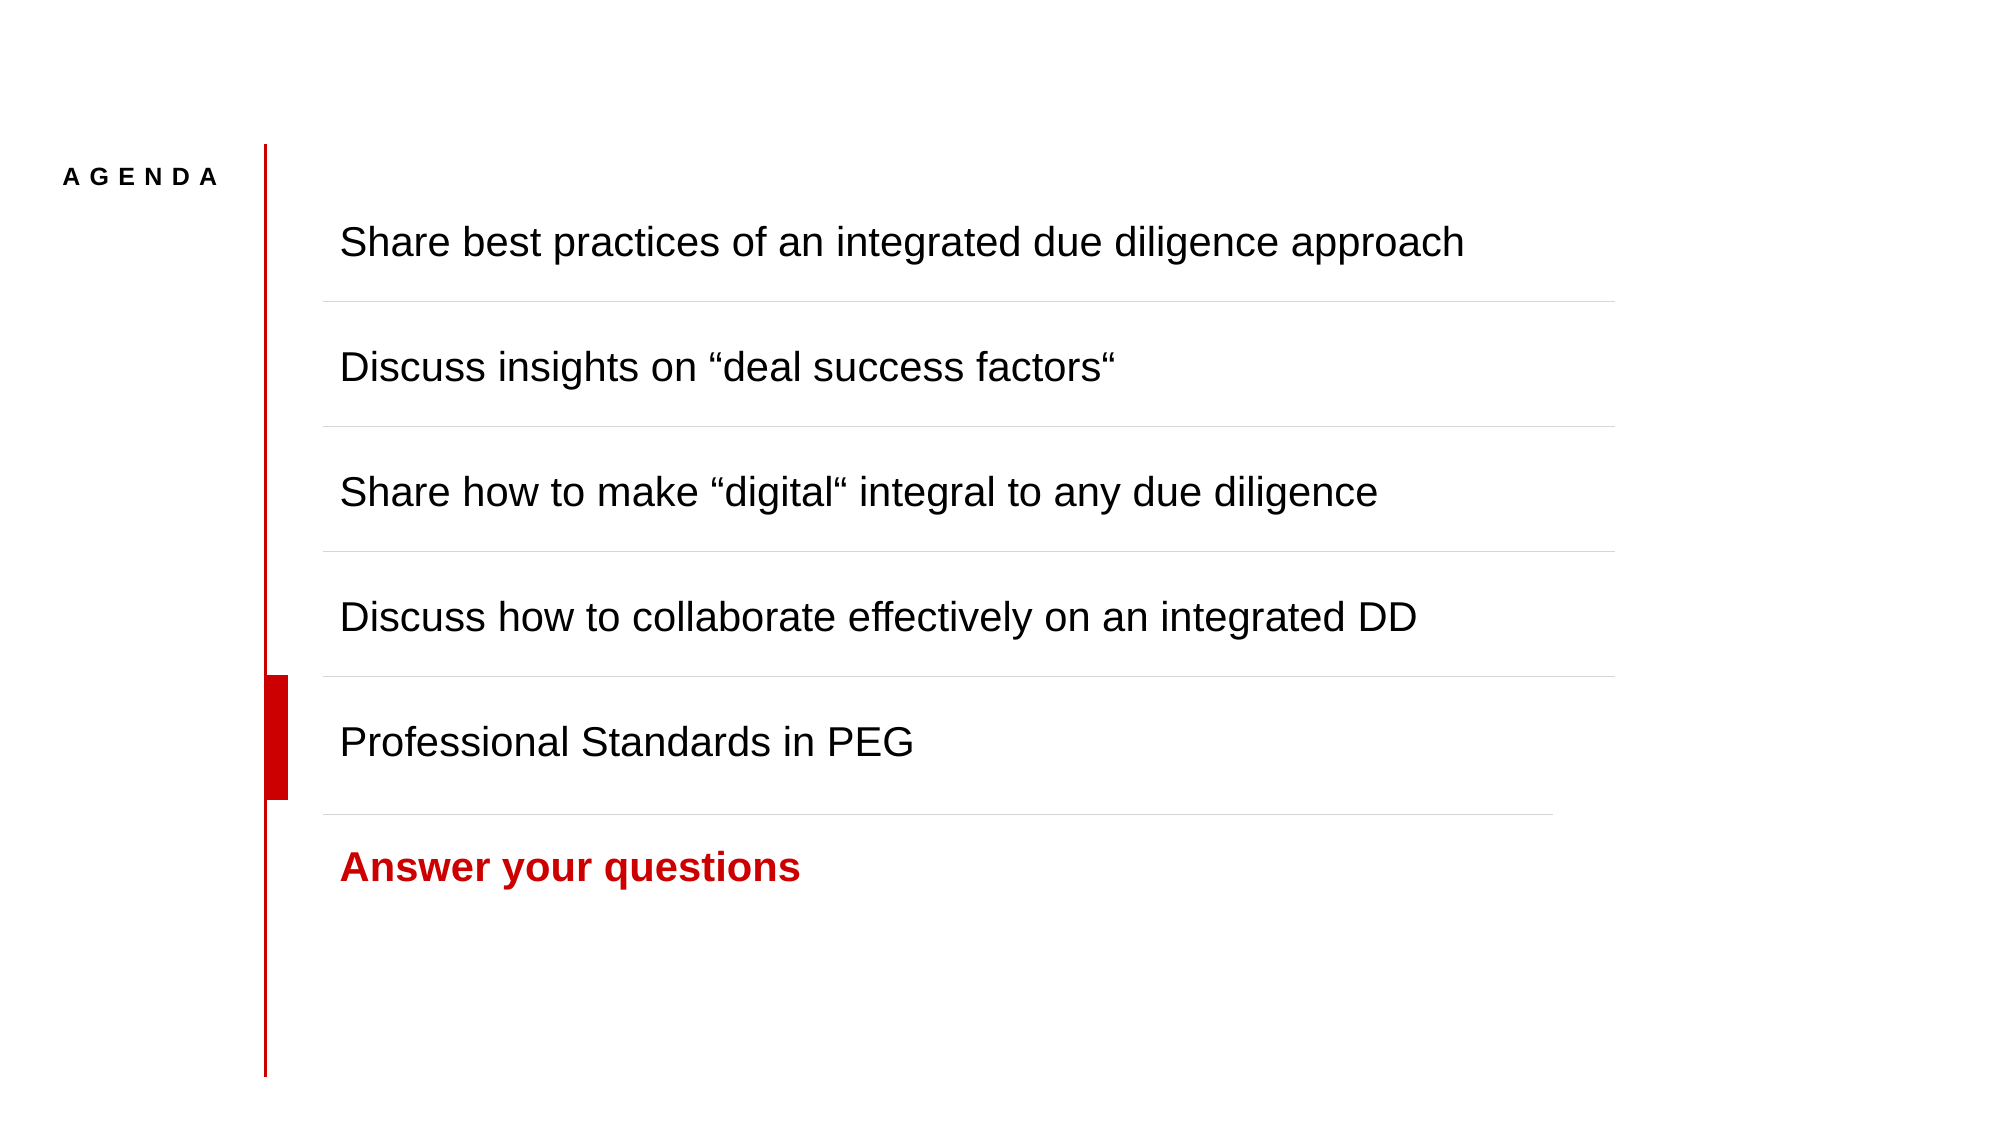

overall_1_131804444577681266 columns_1_131804444577681266

Agenda
Share best practices of an integrated due diligence approach
Discuss insights on “deal success factors“
Share how to make “digital“ integral to any due diligence
Discuss how to collaborate effectively on an integrated DD
Professional Standards in PEG
Answer your questions